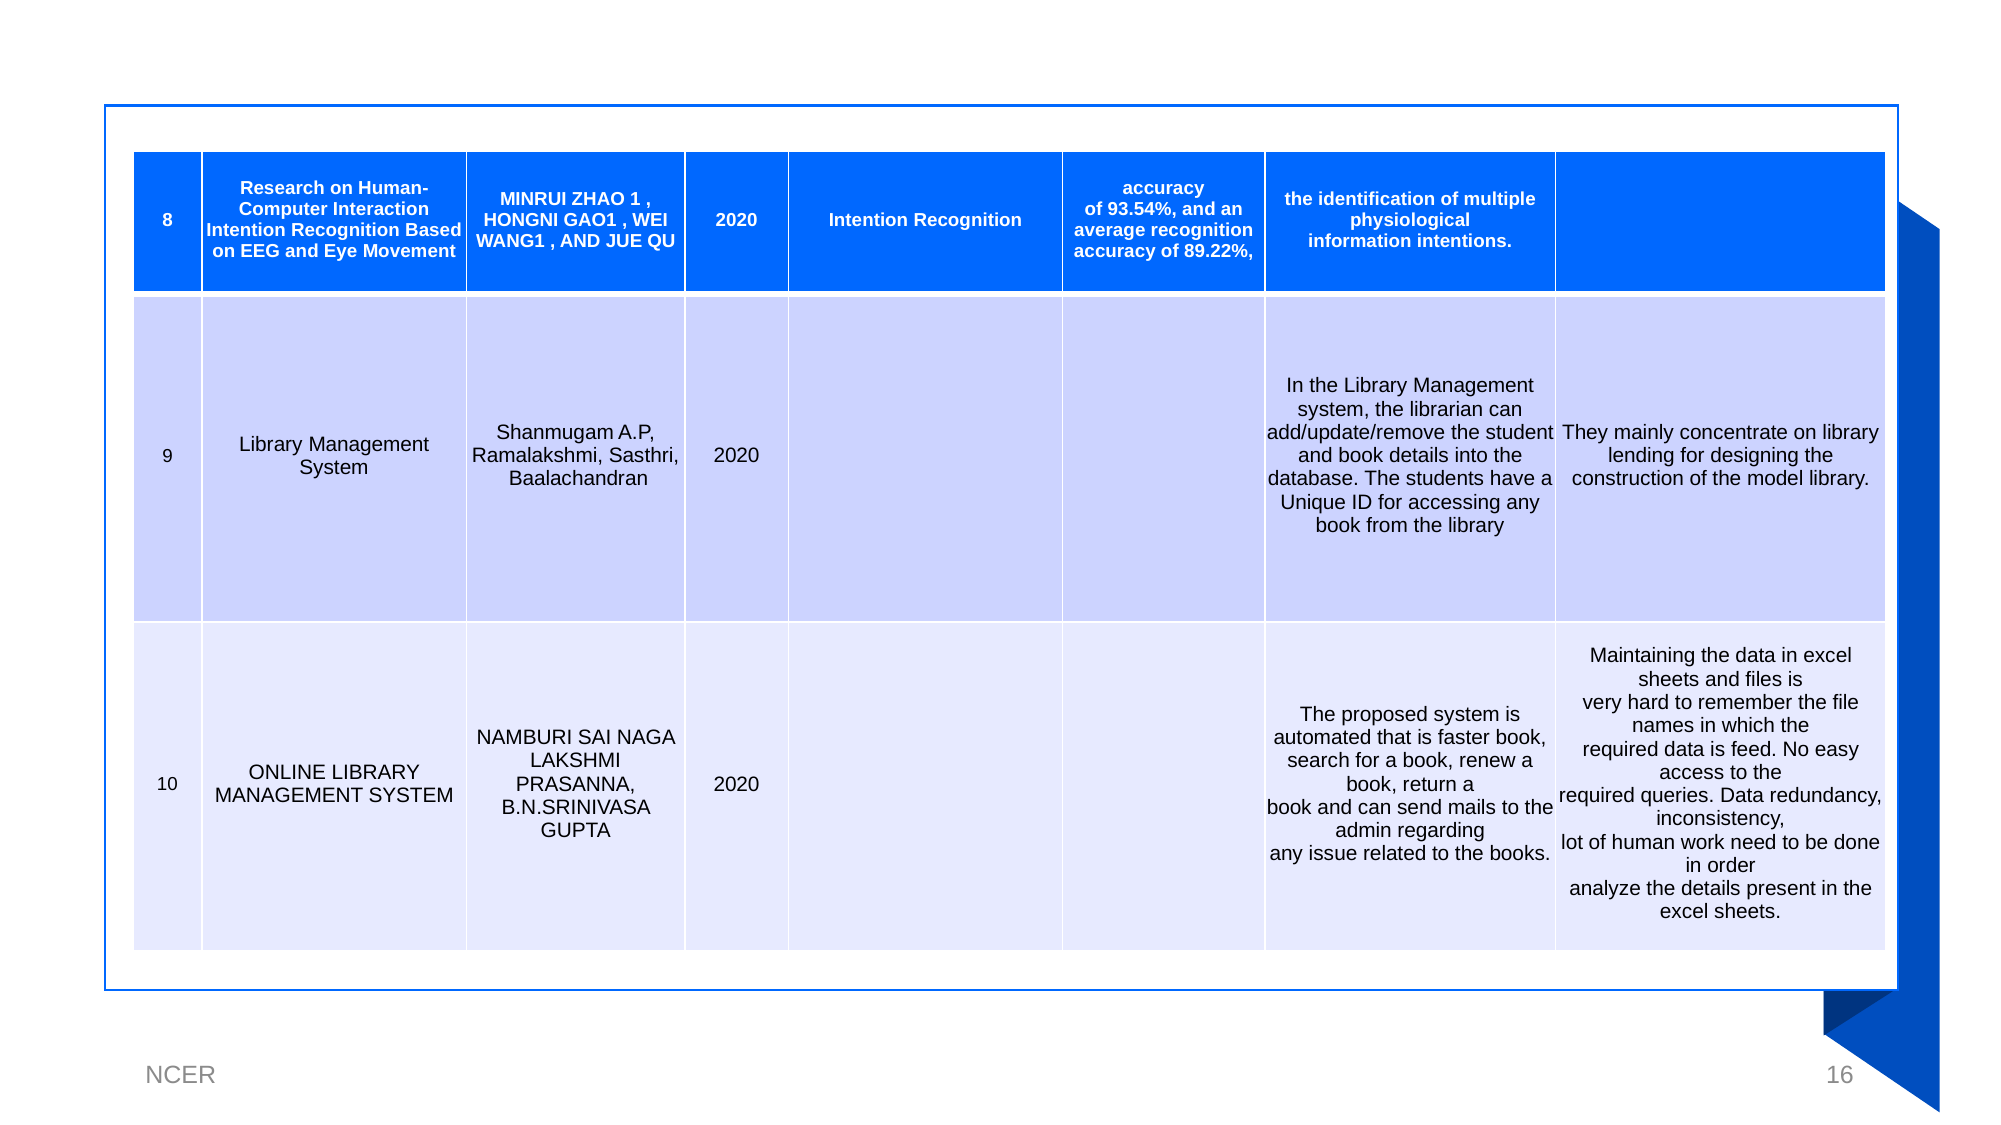

| 8 | Research on Human-Computer Interaction Intention Recognition Based on EEG and Eye Movement | MINRUI ZHAO 1 , HONGNI GAO1 , WEI WANG1 , AND JUE QU | 2020 | Intention Recognition | accuracy of 93.54%, and an average recognition accuracy of 89.22%, | the identification of multiple physiological information intentions. |  |
| --- | --- | --- | --- | --- | --- | --- | --- |
| 9 | Library Management System | Shanmugam A.P, Ramalakshmi, Sasthri,  Baalachandran | 2020 |  |  | In the Library Management system, the librarian can add/update/remove the student and book details into the database. The students have a Unique ID for accessing any book from the library | They mainly concentrate on library lending for designing the construction of the model library. |
| 10 | ONLINE LIBRARY MANAGEMENT SYSTEM | NAMBURI SAI NAGA LAKSHMI PRASANNA, B.N.SRINIVASA GUPTA | 2020 |  |  | The proposed system is automated that is faster book, search for a book, renew a book, return a book and can send mails to the admin regarding any issue related to the books. | Maintaining the data in excel sheets and files is very hard to remember the file names in which the required data is feed. No easy access to the required queries. Data redundancy, inconsistency, lot of human work need to be done in order analyze the details present in the excel sheets. |
NCER
16